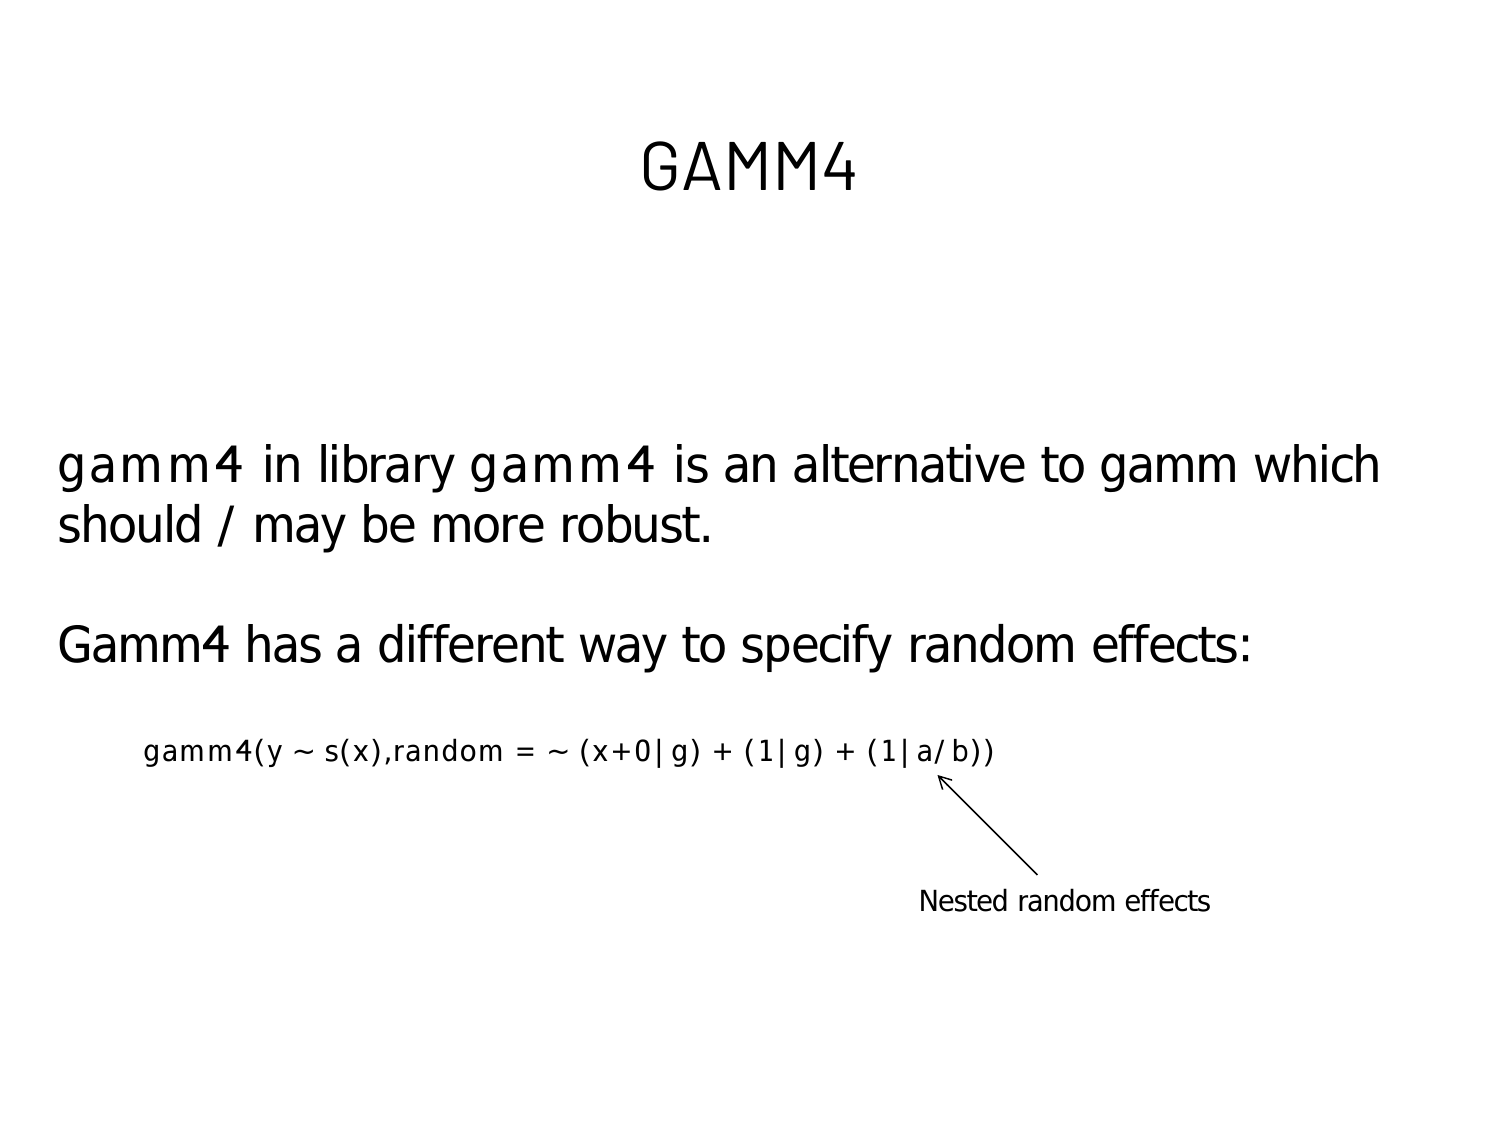

# GAMM4
gamm4 in library gamm4 is an alternative to gamm which
should / may be more robust.

Gamm4 has a different way to specify random effects:
gamm4(y ~ s(x),random = ~ (x+0|g) + (1|g) + (1|a/b))
Nested random effects